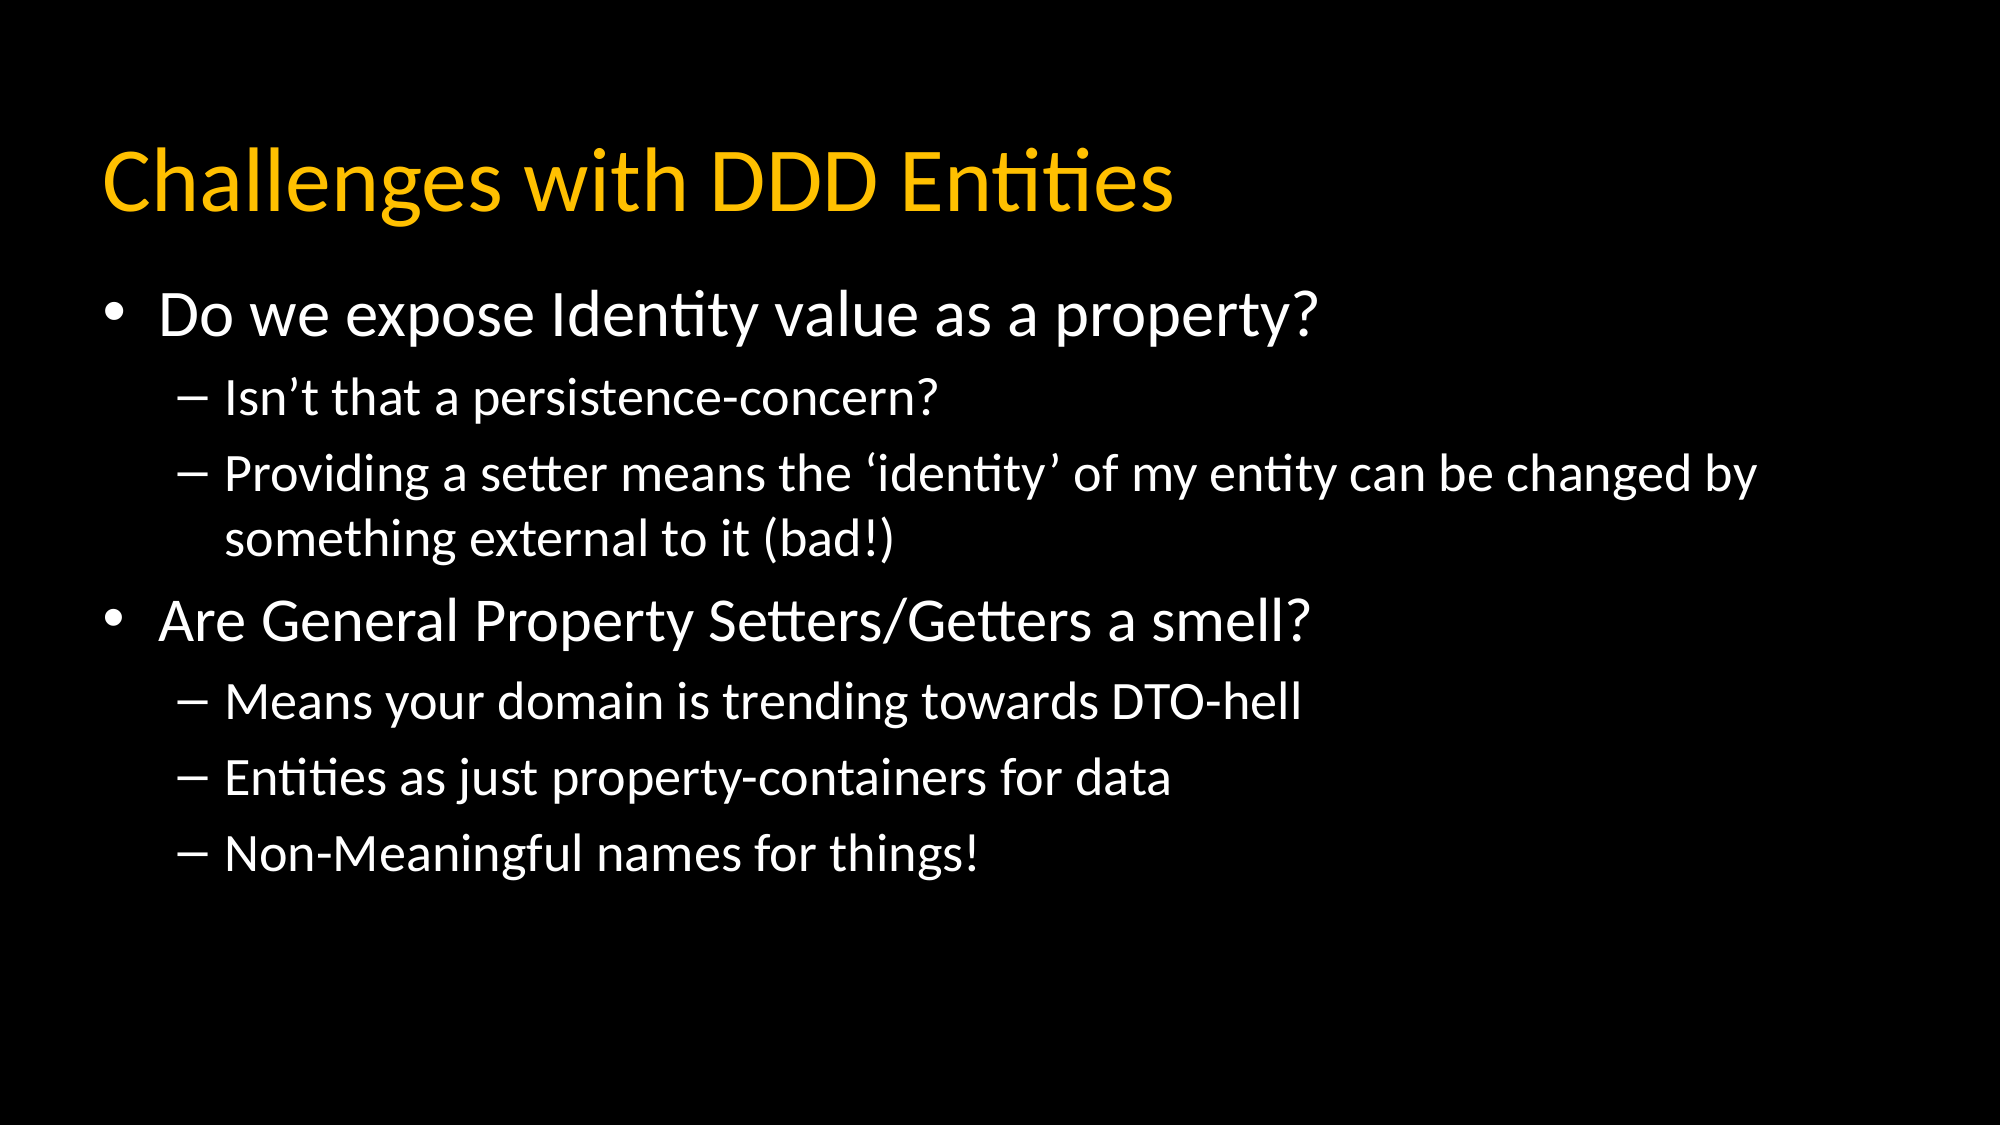

# Challenges with DDD Entities
Do we expose Identity value as a property?
Isn’t that a persistence-concern?
Providing a setter means the ‘identity’ of my entity can be changed by something external to it (bad!)
Are General Property Setters/Getters a smell?
Means your domain is trending towards DTO-hell
Entities as just property-containers for data
Non-Meaningful names for things!